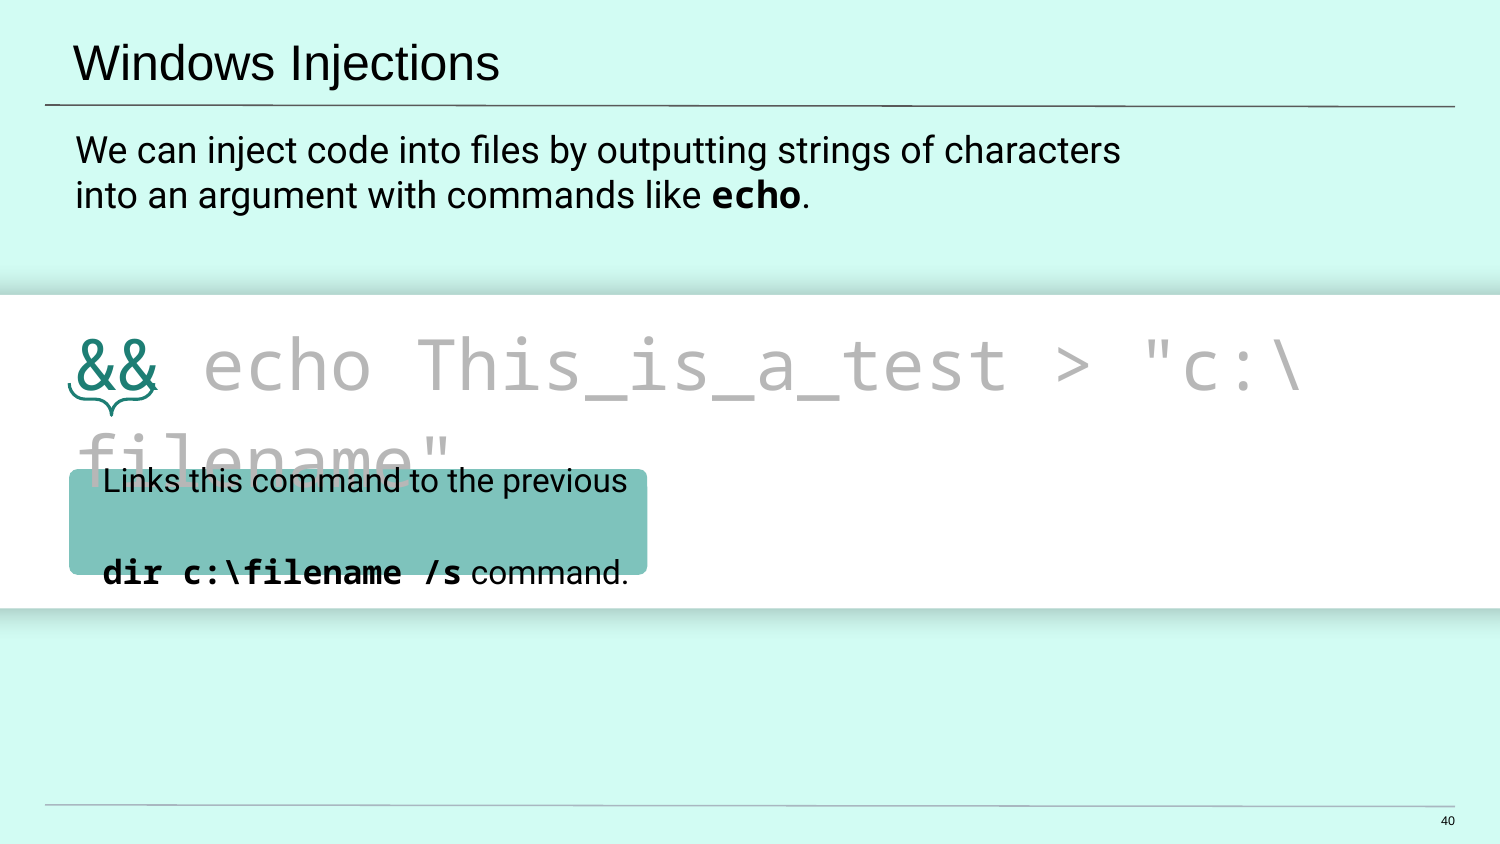

# Windows Injections
We can inject code into files by outputting strings of characters
into an argument with commands like echo.
&& echo This_is_a_test > "c:\filename"

Links this command to the previous
dir c:\filename /s command.
40